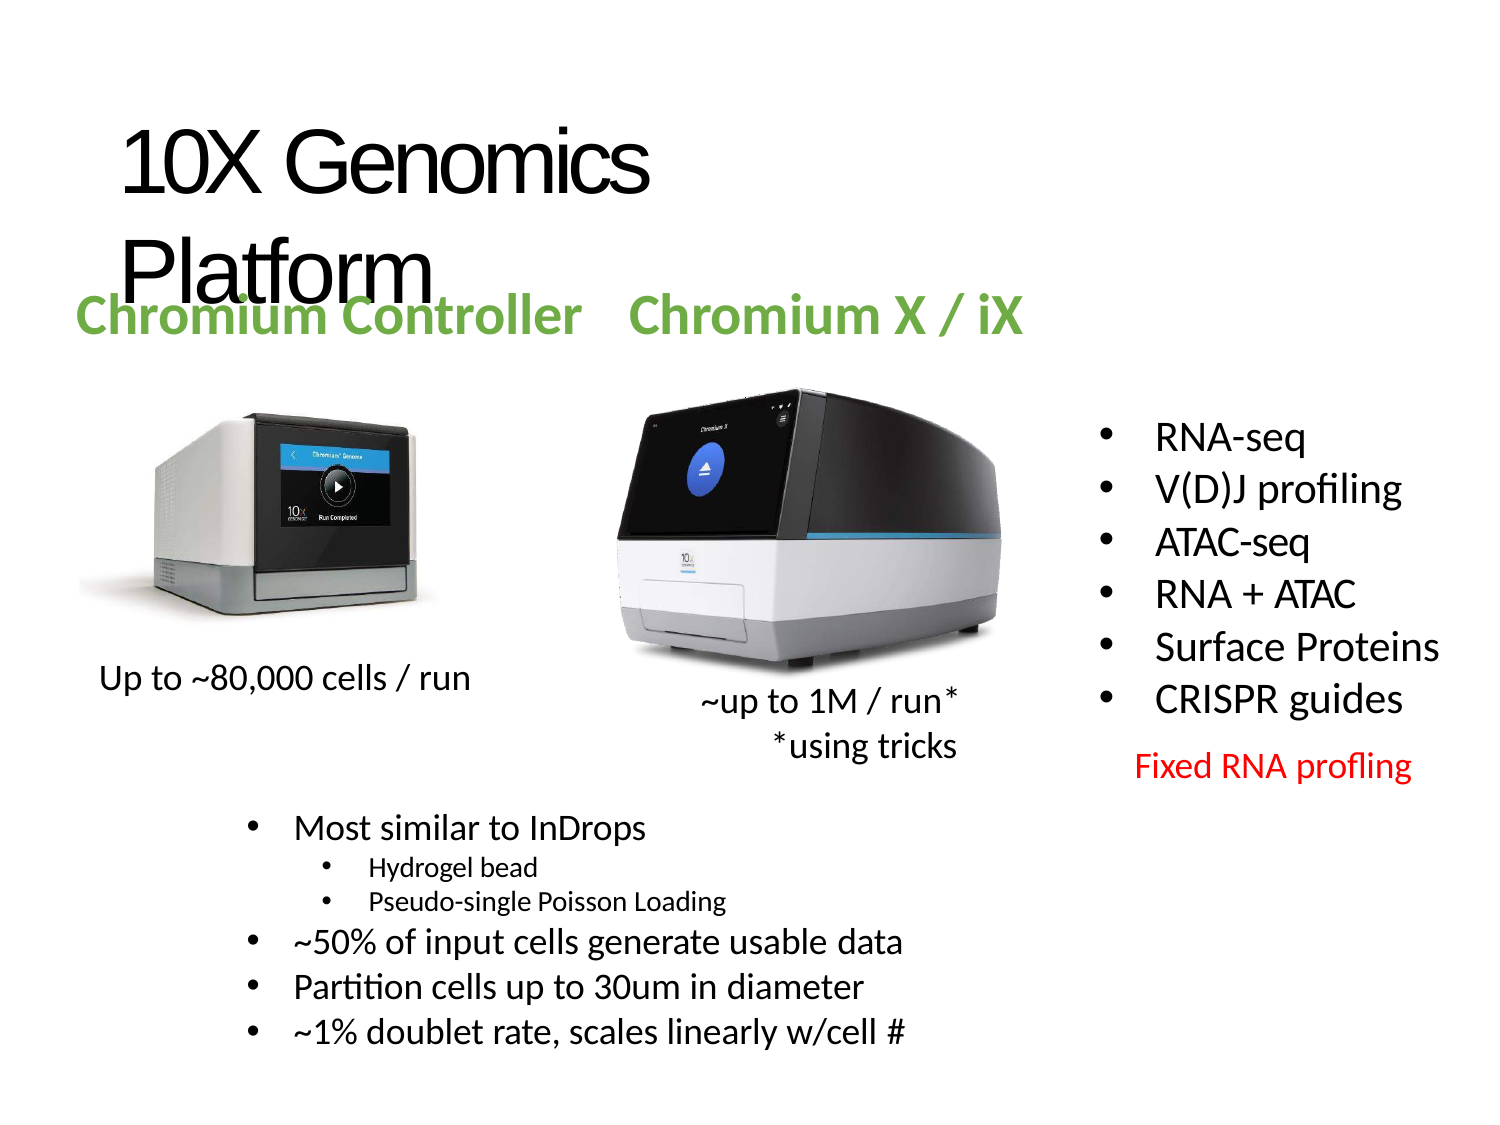

# 10X Genomics Platform
Chromium Controller	Chromium X / iX

RNA-seq
V(D)J profiling
ATAC-seq
RNA + ATAC
Surface Proteins
CRISPR guides
Fixed RNA profling

Up to ~80,000 cells / run
~up to 1M / run*
*using tricks
Most similar to InDrops
Hydrogel bead
Pseudo-single Poisson Loading
~50% of input cells generate usable data
Partition cells up to 30um in diameter
~1% doublet rate, scales linearly w/cell #